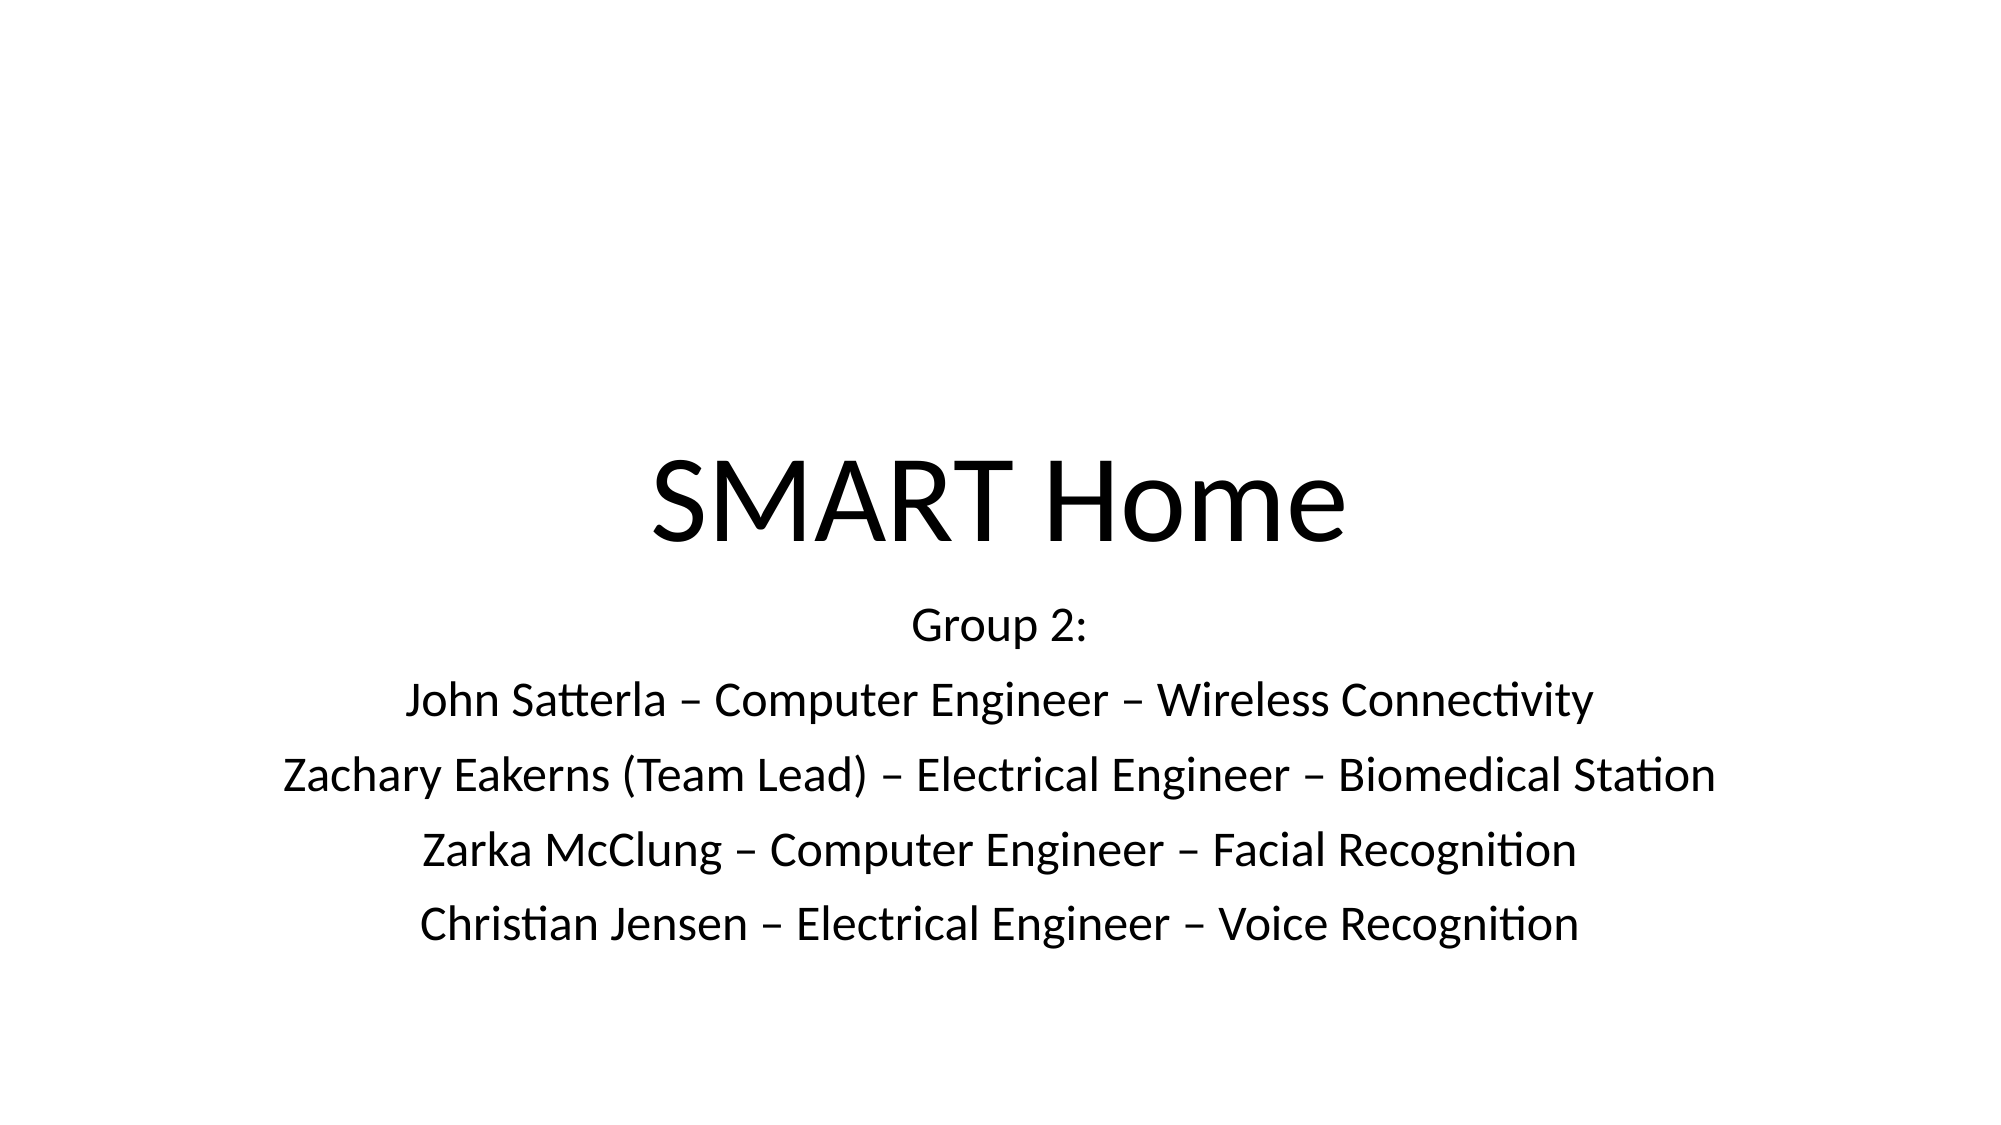

# SMART Home
Group 2:
John Satterla – Computer Engineer – Wireless Connectivity
Zachary Eakerns (Team Lead) – Electrical Engineer – Biomedical Station
Zarka McClung – Computer Engineer – Facial Recognition
Christian Jensen – Electrical Engineer – Voice Recognition